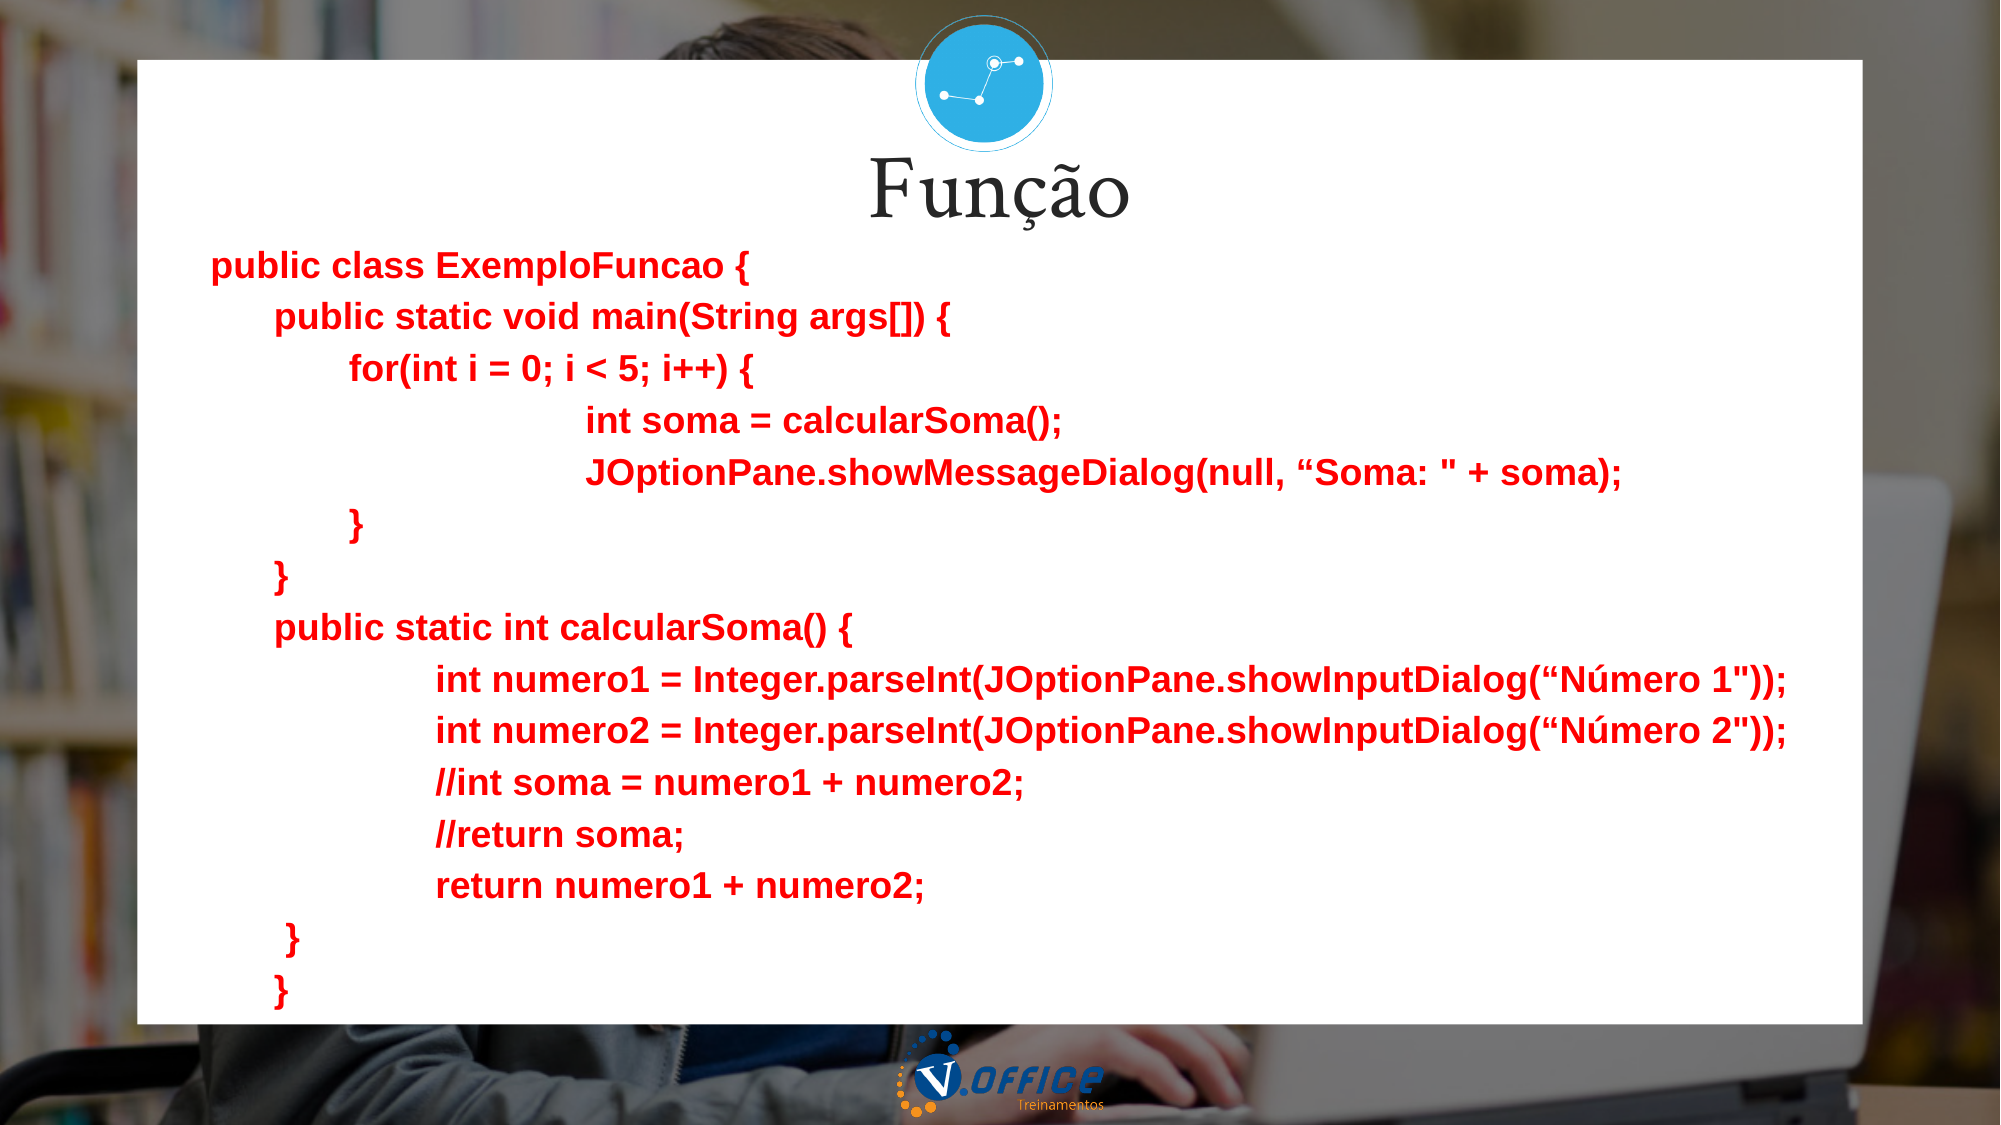

Função
public class ExemploFuncao {
public static void main(String args[]) {
for(int i = 0; i < 5; i++) {
		int soma = calcularSoma();
		JOptionPane.showMessageDialog(null, “Soma: " + soma);
}
}
public static int calcularSoma() {
		int numero1 = Integer.parseInt(JOptionPane.showInputDialog(“Número 1"));
		int numero2 = Integer.parseInt(JOptionPane.showInputDialog(“Número 2"));
		//int soma = numero1 + numero2;
		//return soma;
		return numero1 + numero2;
	}
}